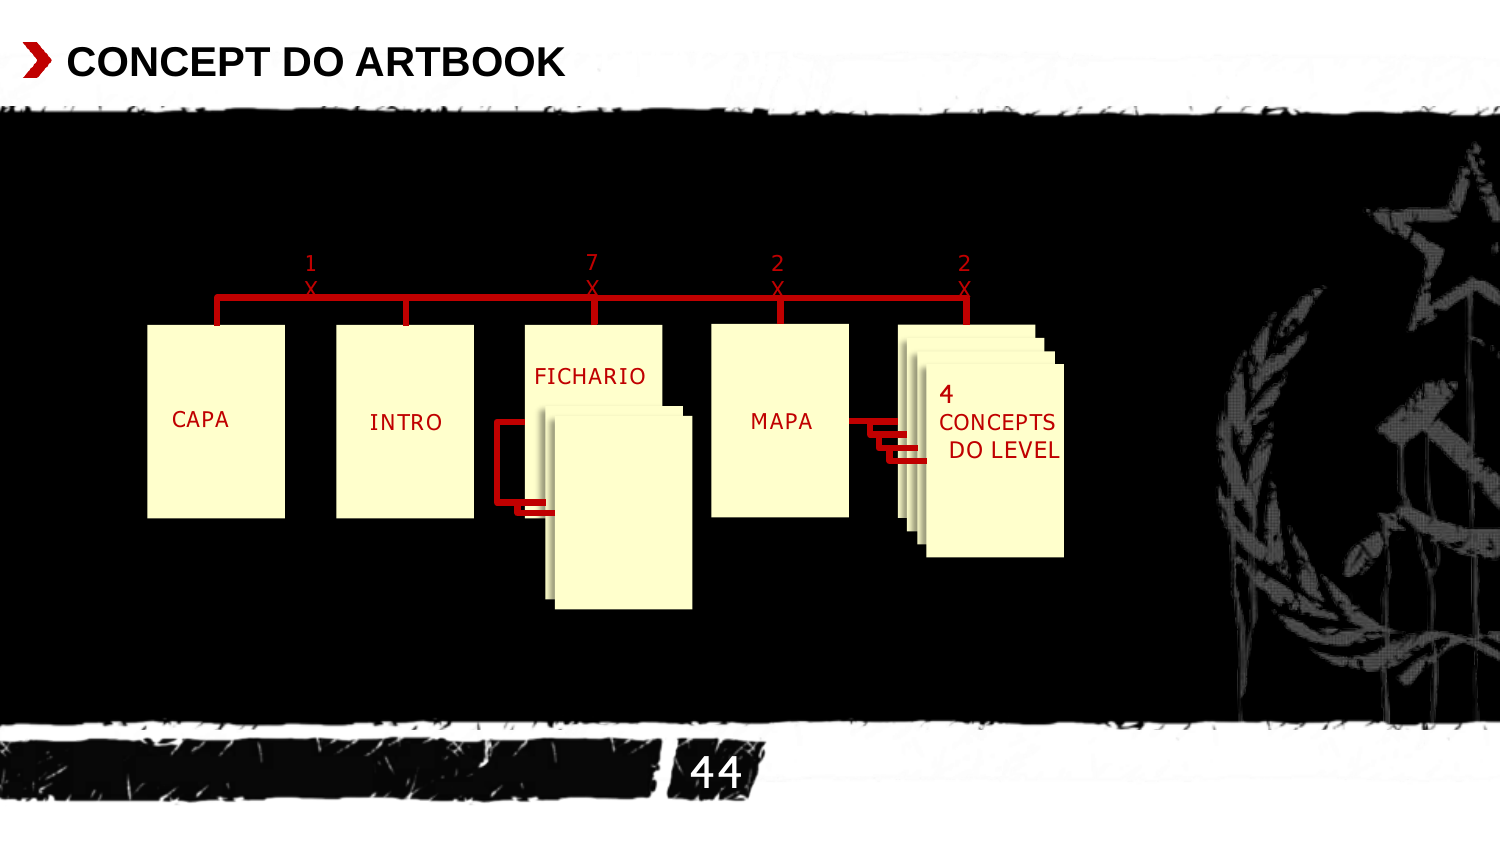

# CONCEPT DO ARTBOOKORMAÇÕES

7X
1X
2X
2X

FICHARIO
4 CONCEPTS
DO LEVEL
CAPA
MAPA
INTRO
44